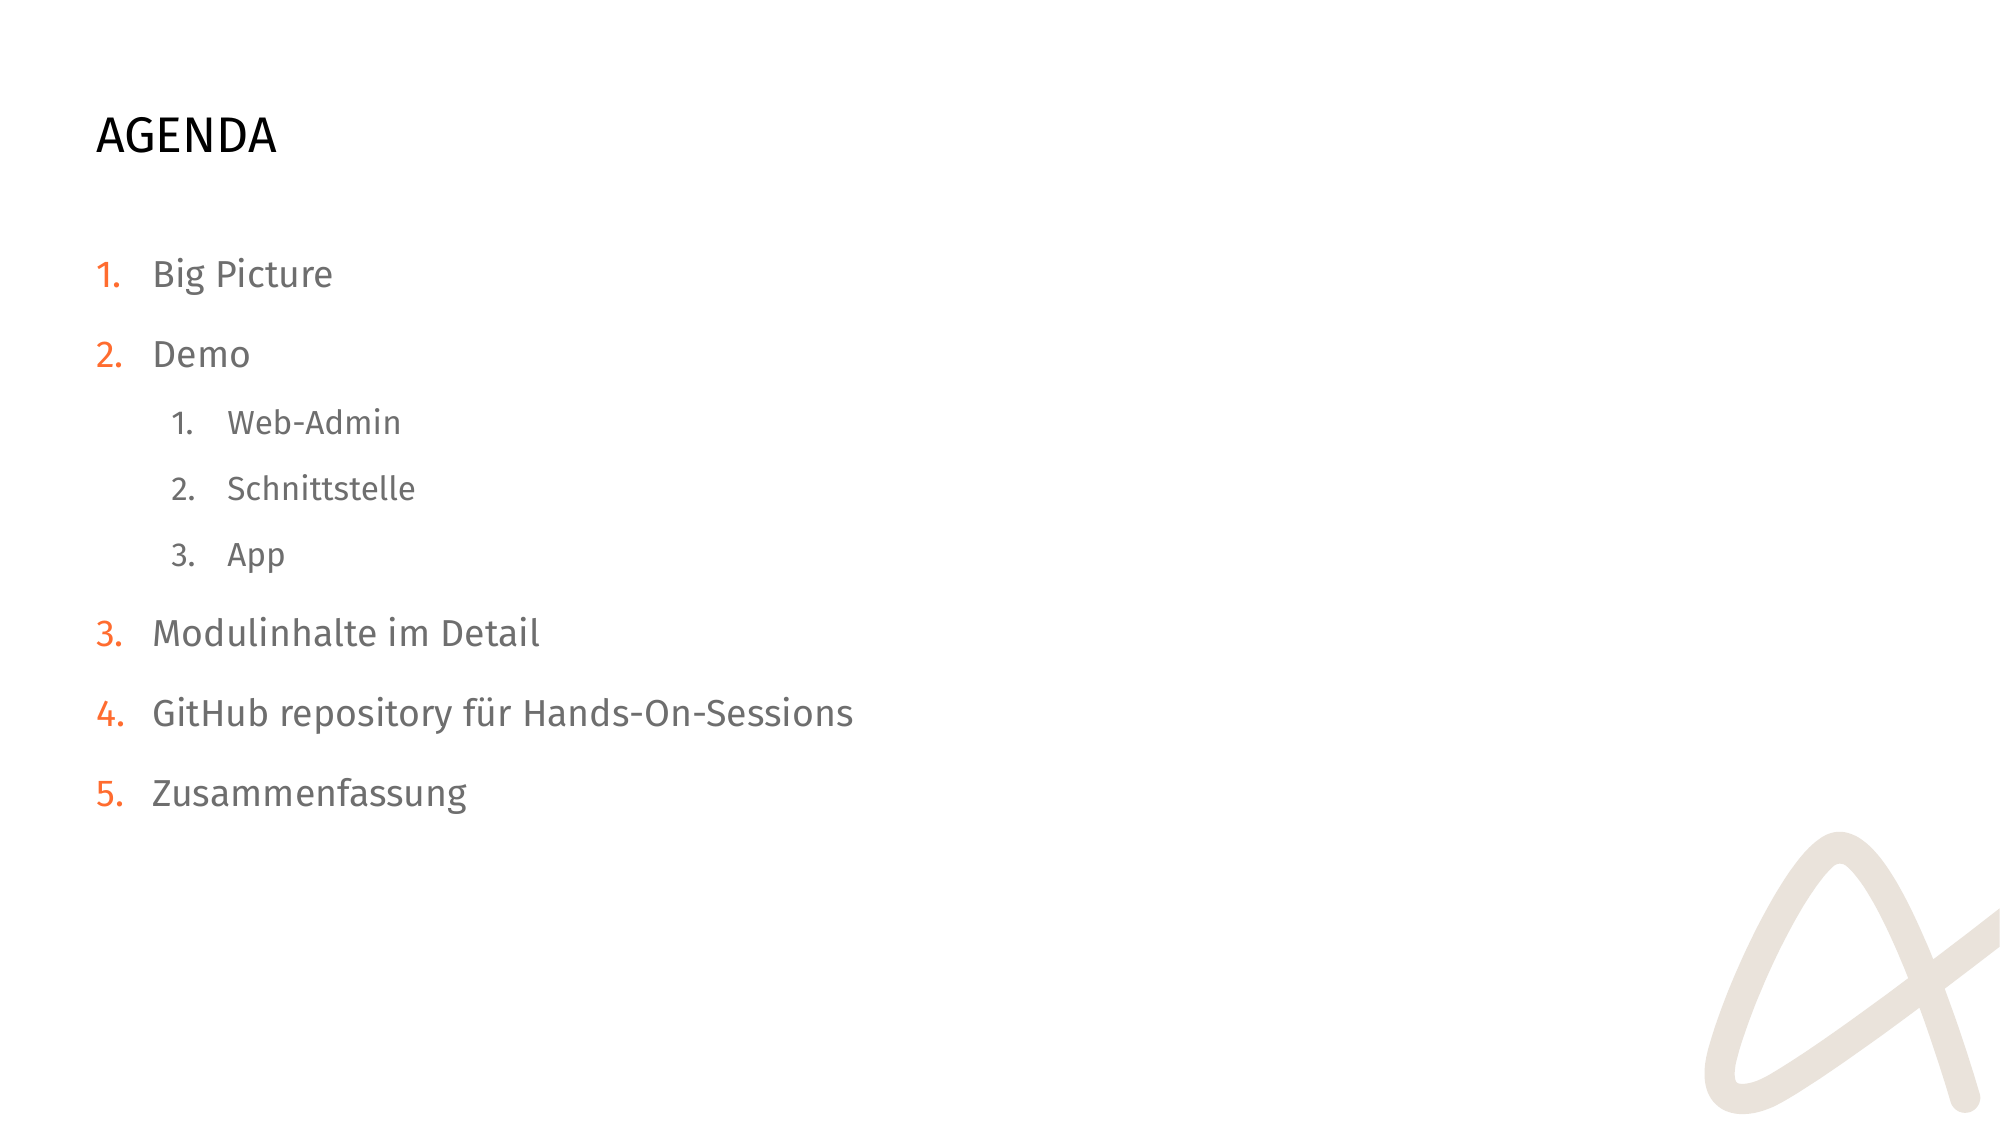

# Agenda
Big Picture
Demo
Web-Admin
Schnittstelle
App
Modulinhalte im Detail
GitHub repository für Hands-On-Sessions
Zusammenfassung